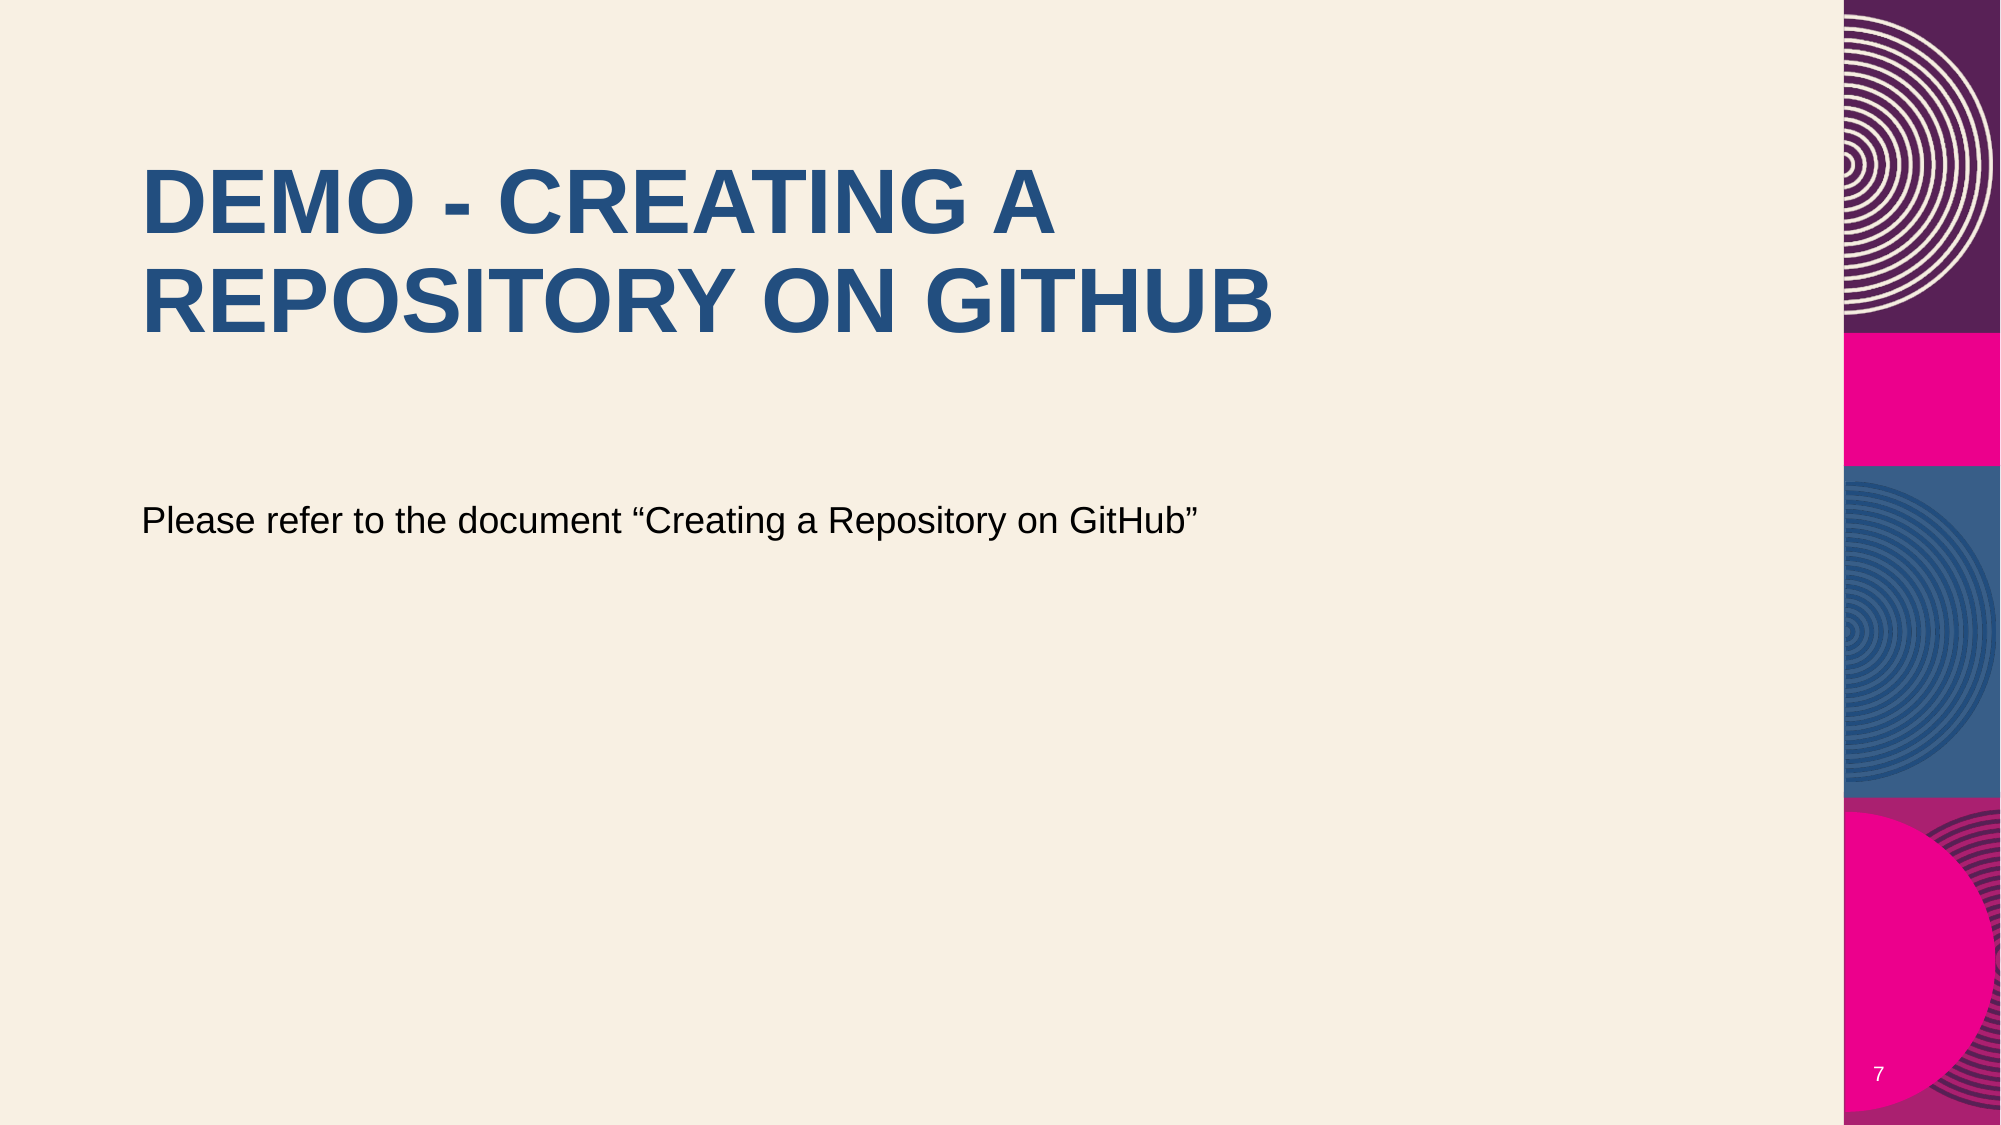

# Demo - Creating a Repository on GitHub

Please refer to the document “Creating a Repository on GitHub”
7